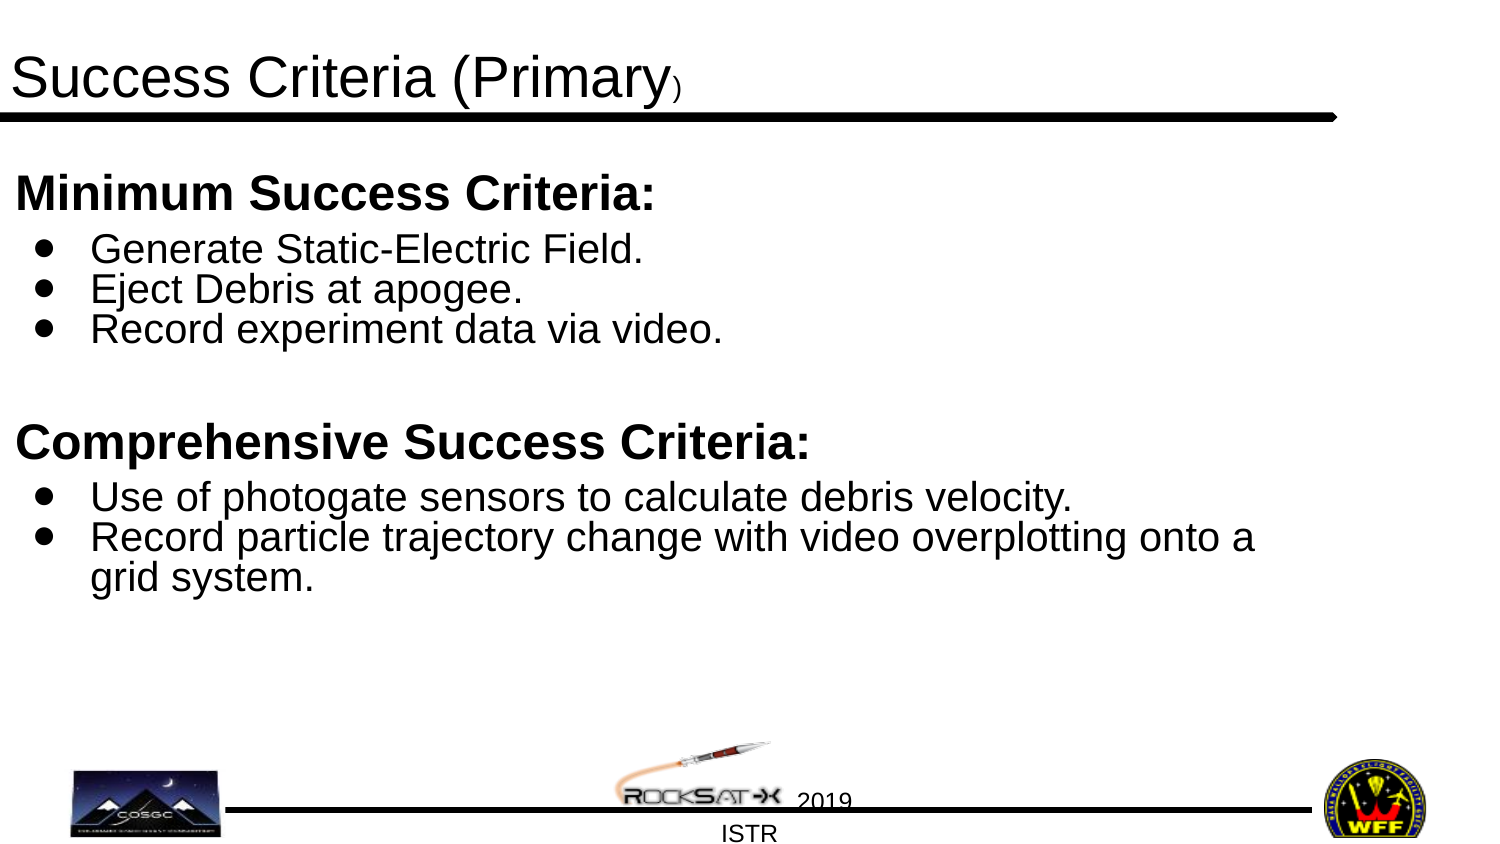

# Success Criteria (Primary)

Minimum Success Criteria:
Generate Static-Electric Field.
Eject Debris at apogee.
Record experiment data via video.

Comprehensive Success Criteria:
Use of photogate sensors to calculate debris velocity.
Record particle trajectory change with video overplotting onto a grid system.